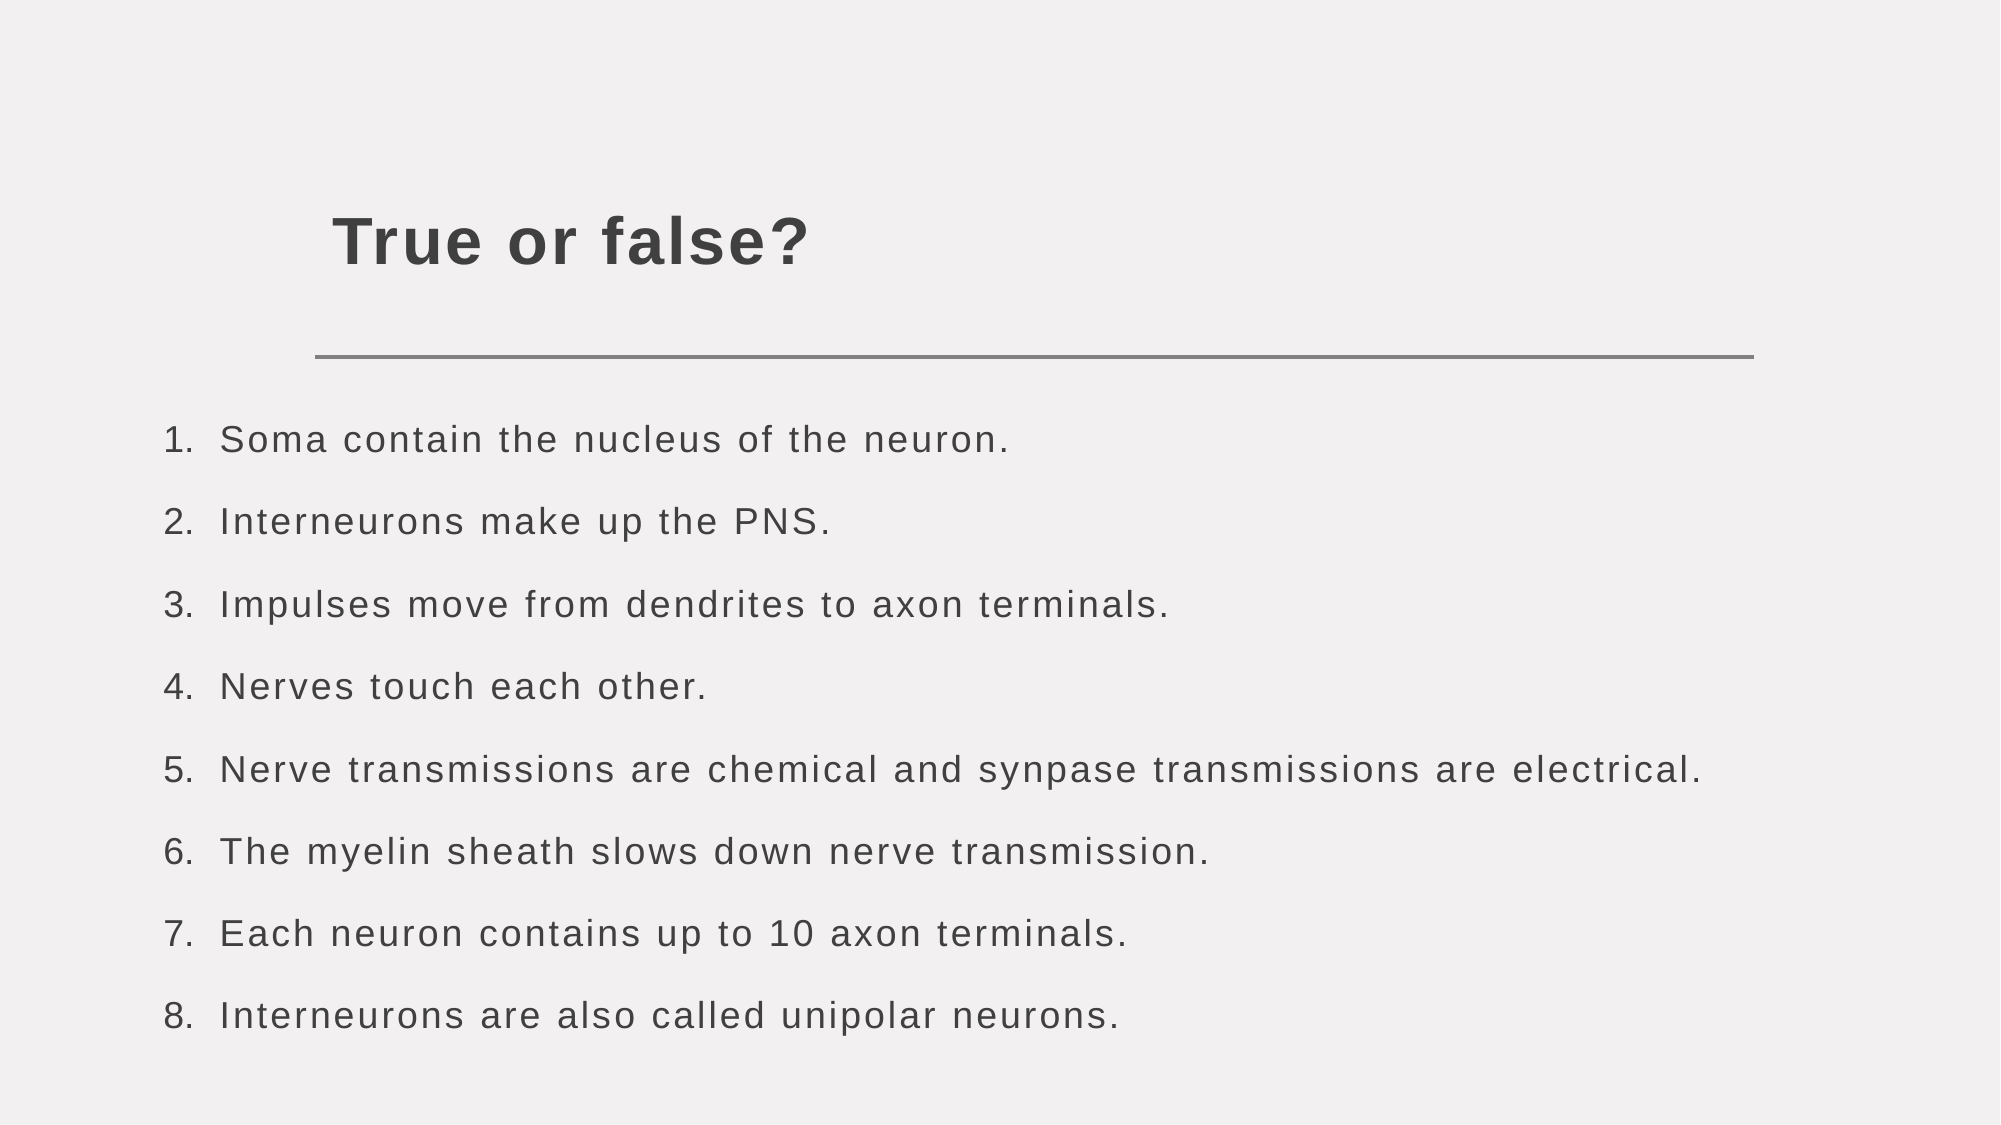

# True or false?
Soma contain the nucleus of the neuron.
Interneurons make up the PNS.
Impulses move from dendrites to axon terminals.
Nerves touch each other.
Nerve transmissions are chemical and synpase transmissions are electrical.
The myelin sheath slows down nerve transmission.
Each neuron contains up to 10 axon terminals.
Interneurons are also called unipolar neurons.